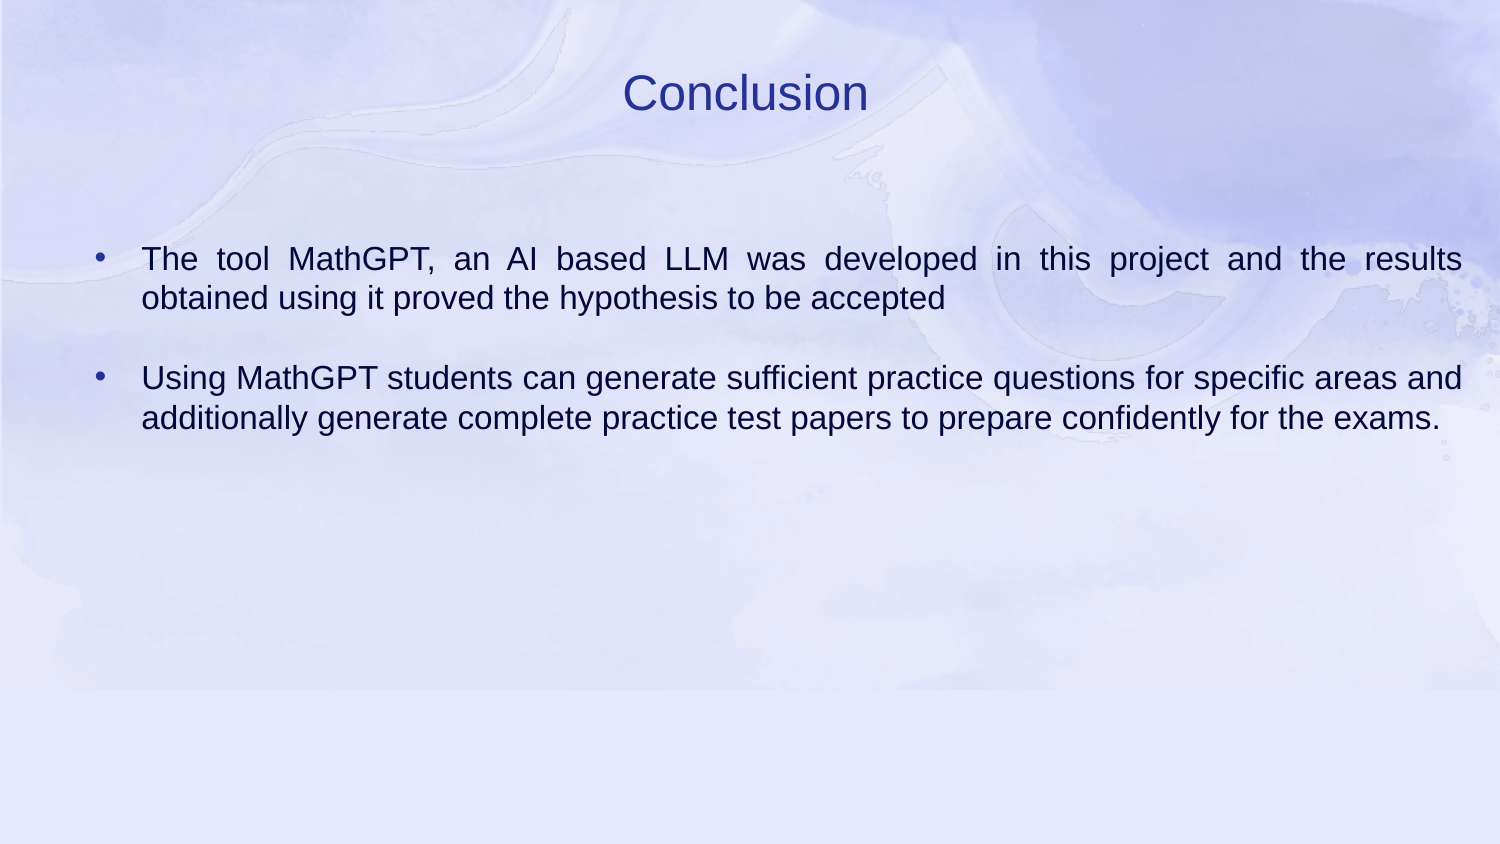

# Conclusion
The tool MathGPT, an AI based LLM was developed in this project and the results obtained using it proved the hypothesis to be accepted

Using MathGPT students can generate sufficient practice questions for specific areas and additionally generate complete practice test papers to prepare confidently for the exams.